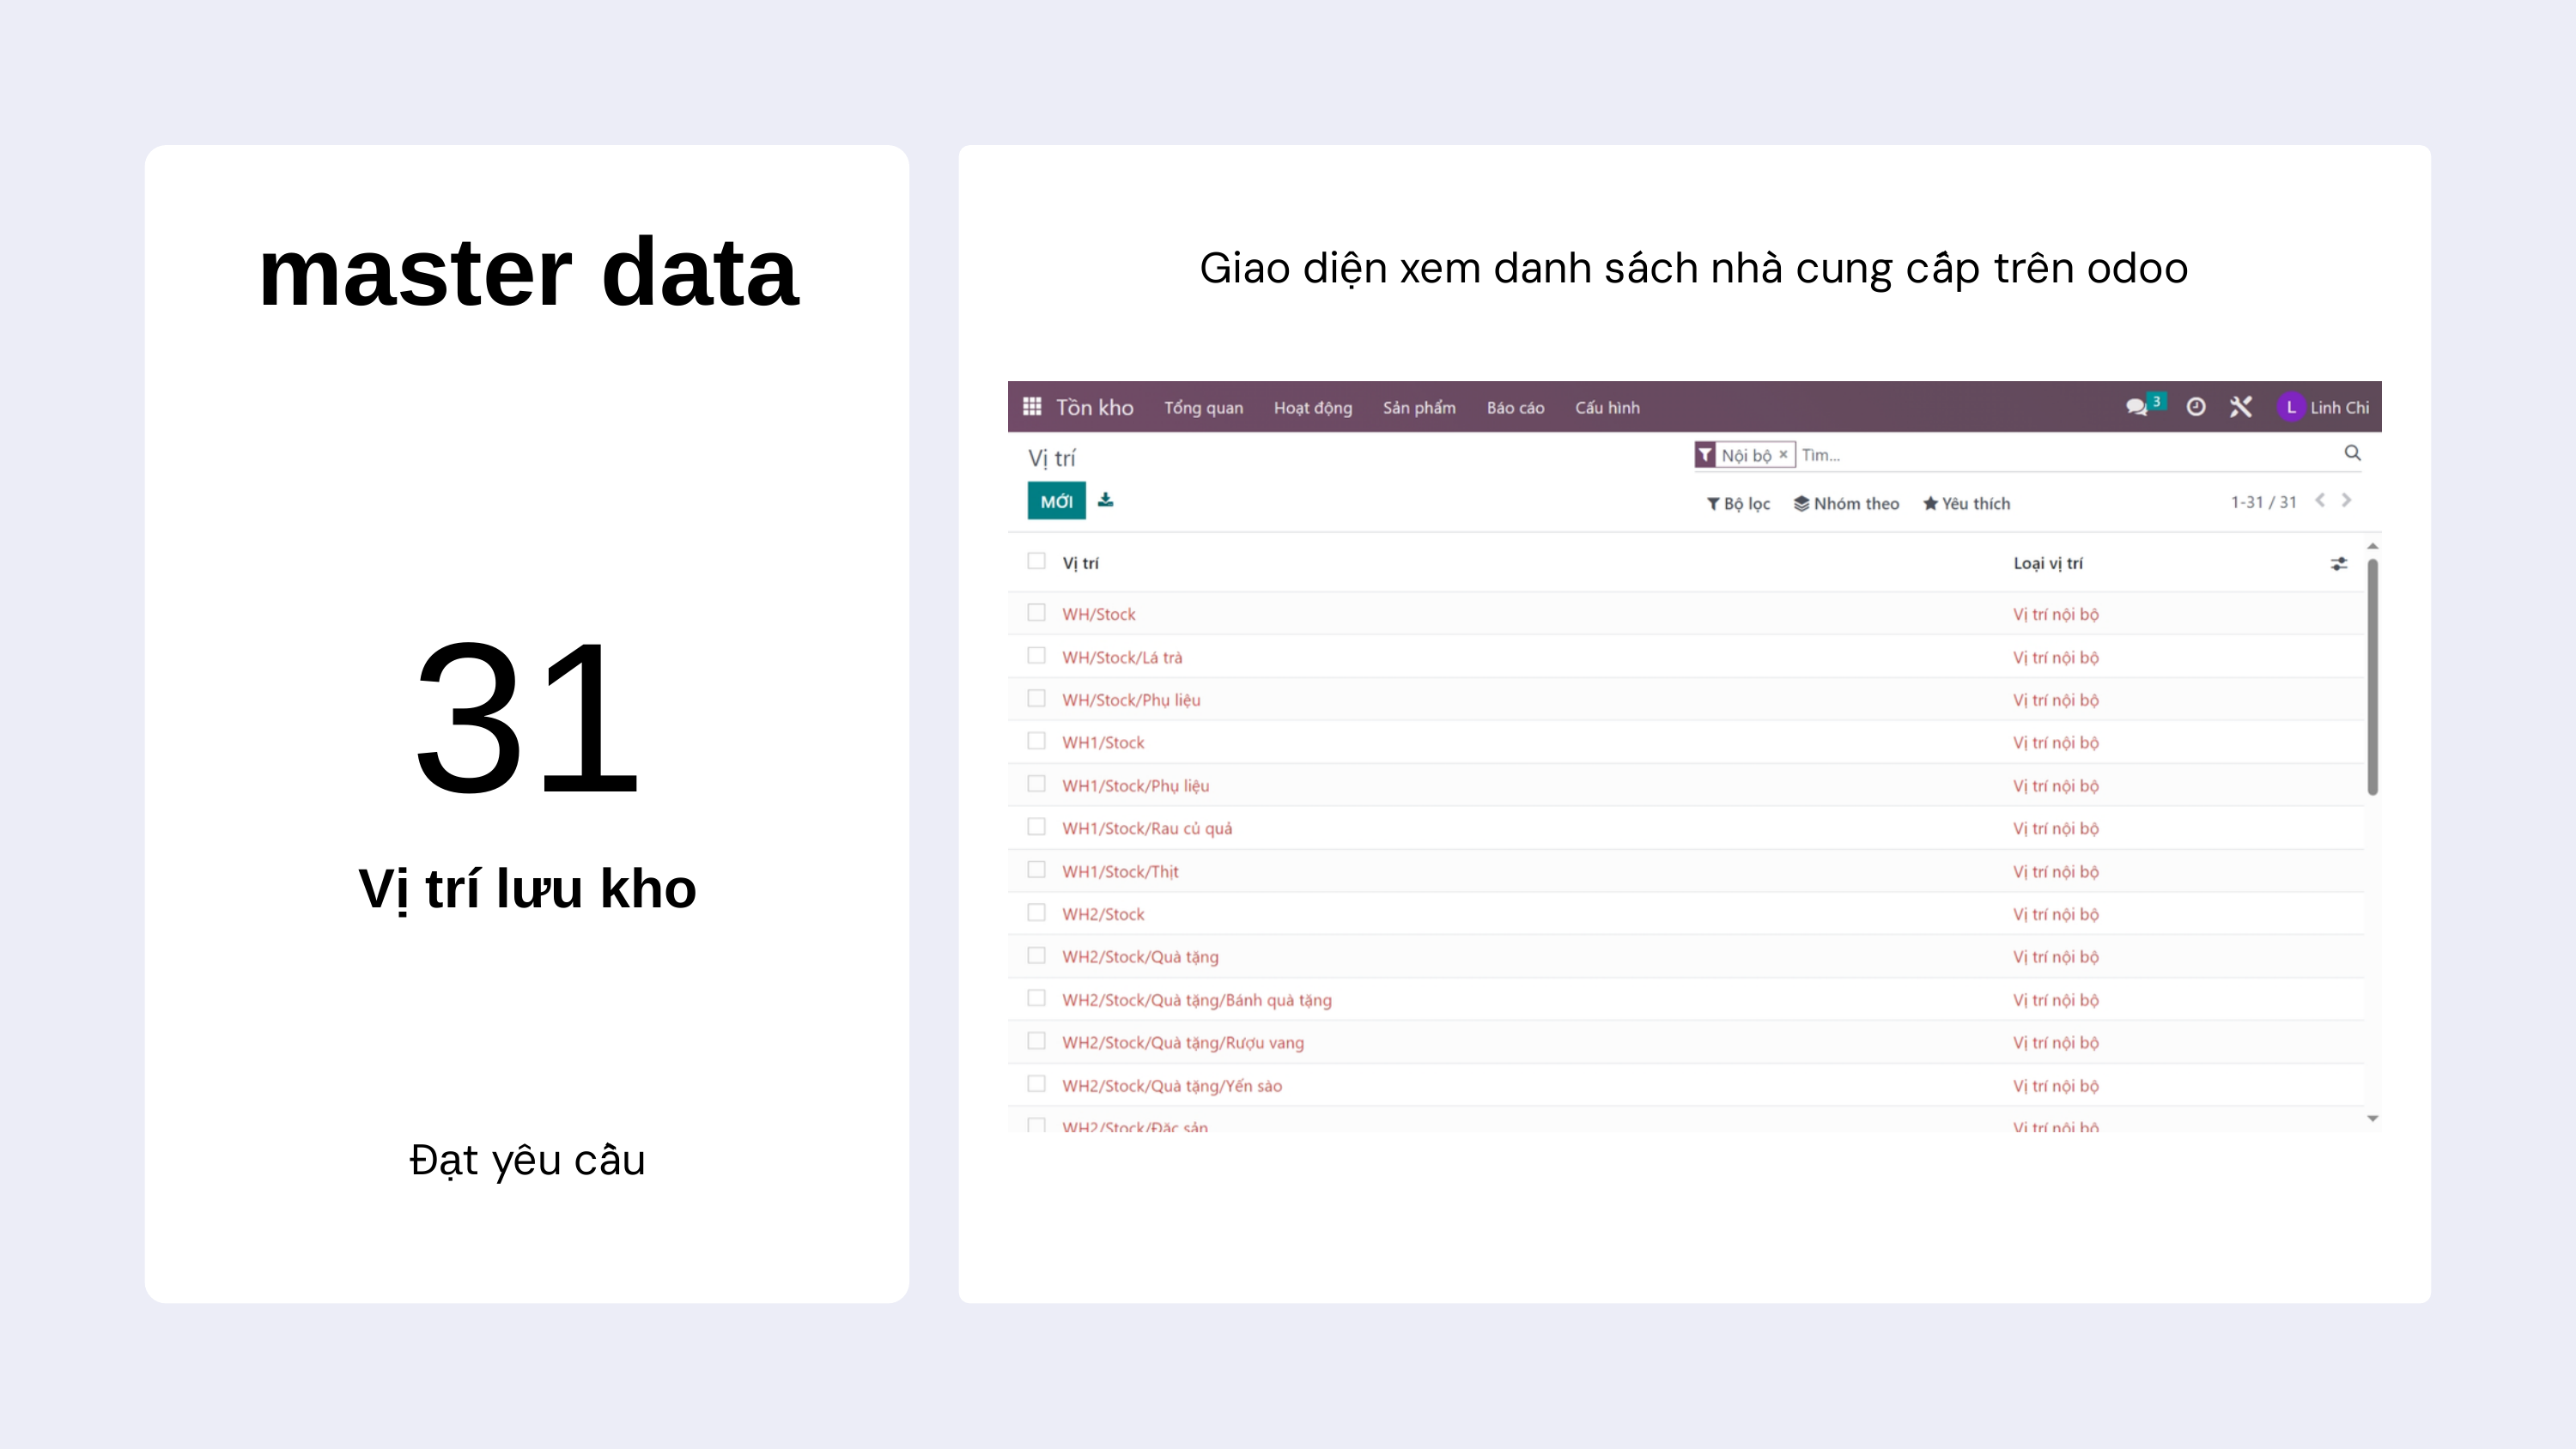

master data
Giao diện xem danh sách nhà cung cấp trên odoo

31
Vị trí lưu kho
Đạt yêu cầu